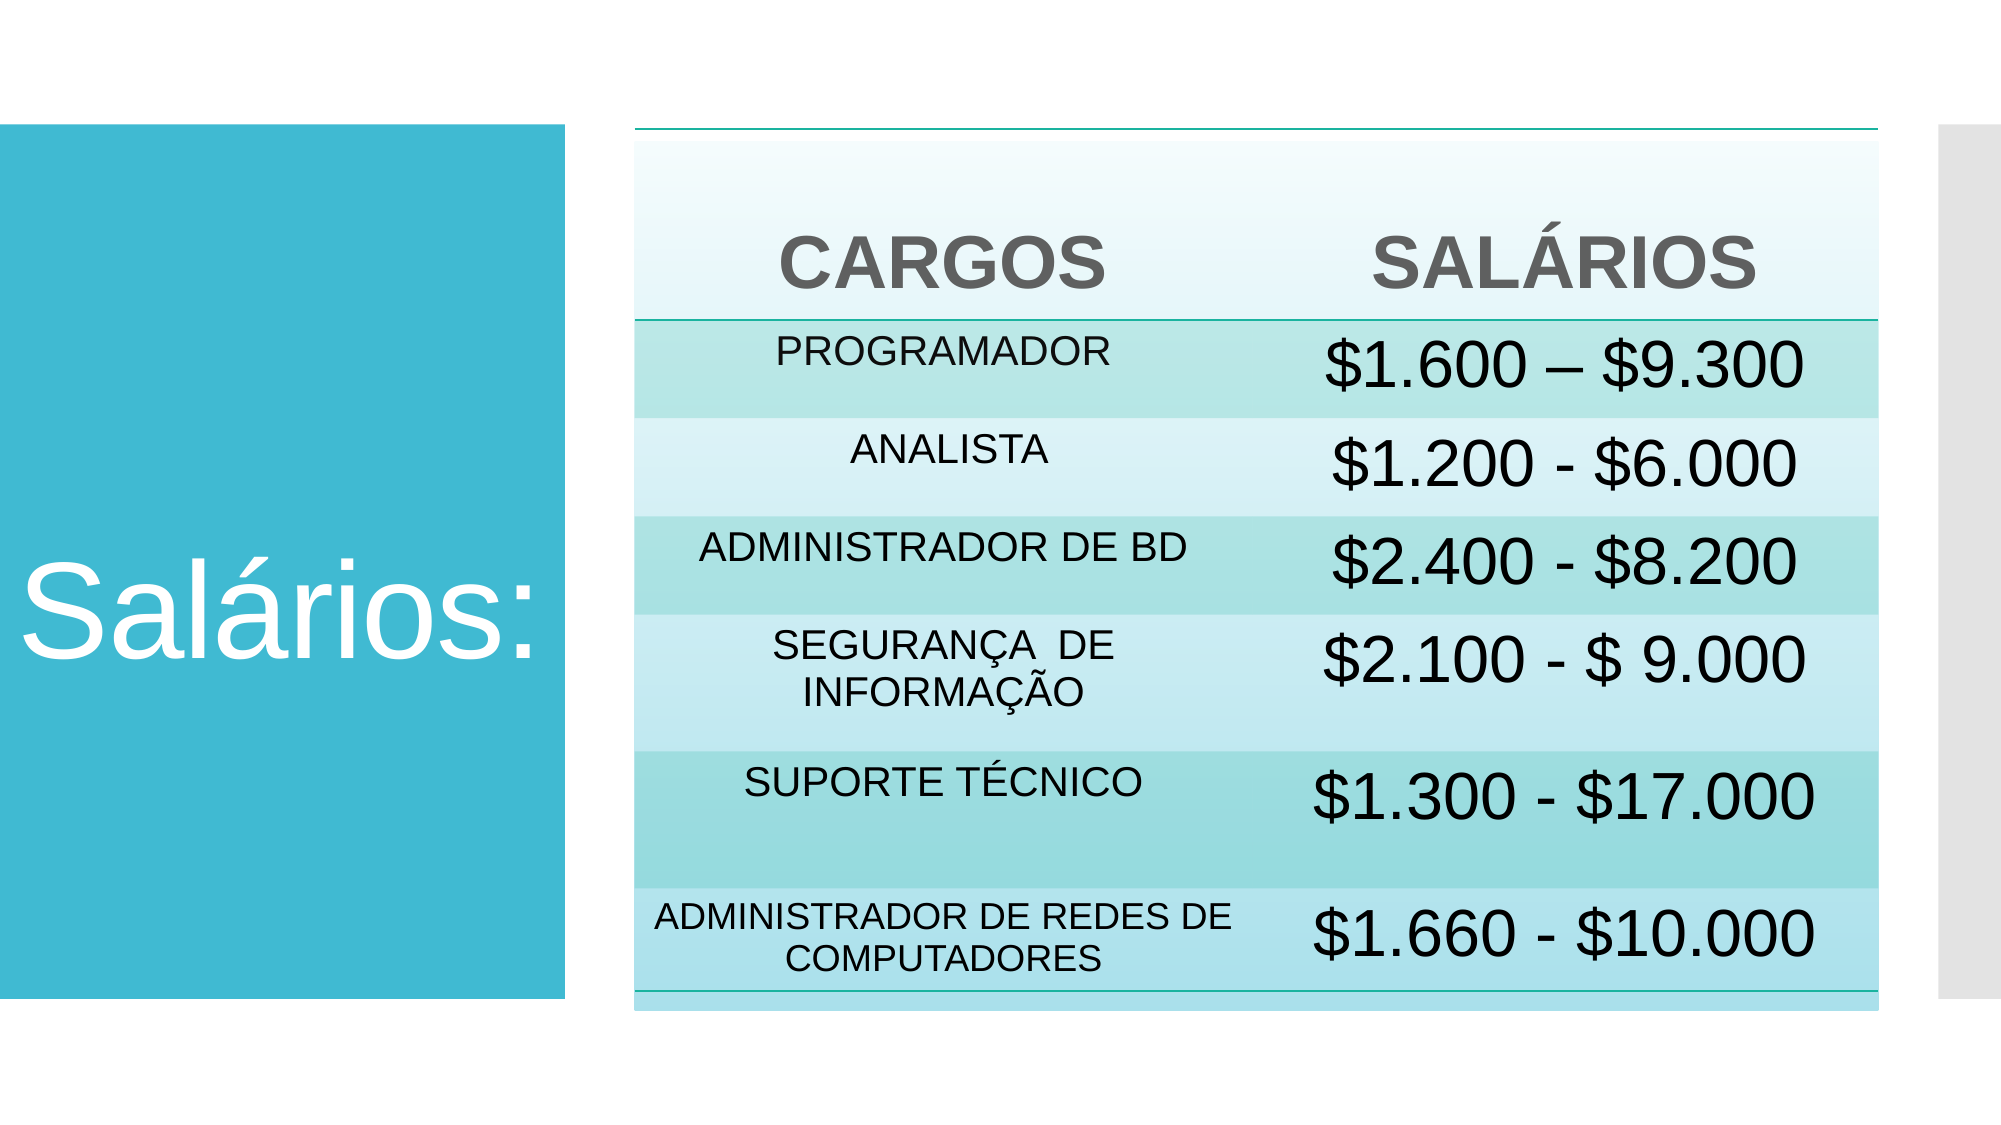

# Salários:
| CARGOS | SALÁRIOS |
| --- | --- |
| PROGRAMADOR | $1.600 – $9.300 |
| ANALISTA | $1.200 - $6.000 |
| ADMINISTRADOR DE BD | $2.400 - $8.200 |
| SEGURANÇA DE INFORMAÇÃO | $2.100 - $ 9.000 |
| SUPORTE TÉCNICO | $1.300 - $17.000 |
| ADMINISTRADOR DE REDES DE COMPUTADORES | $1.660 - $10.000 |